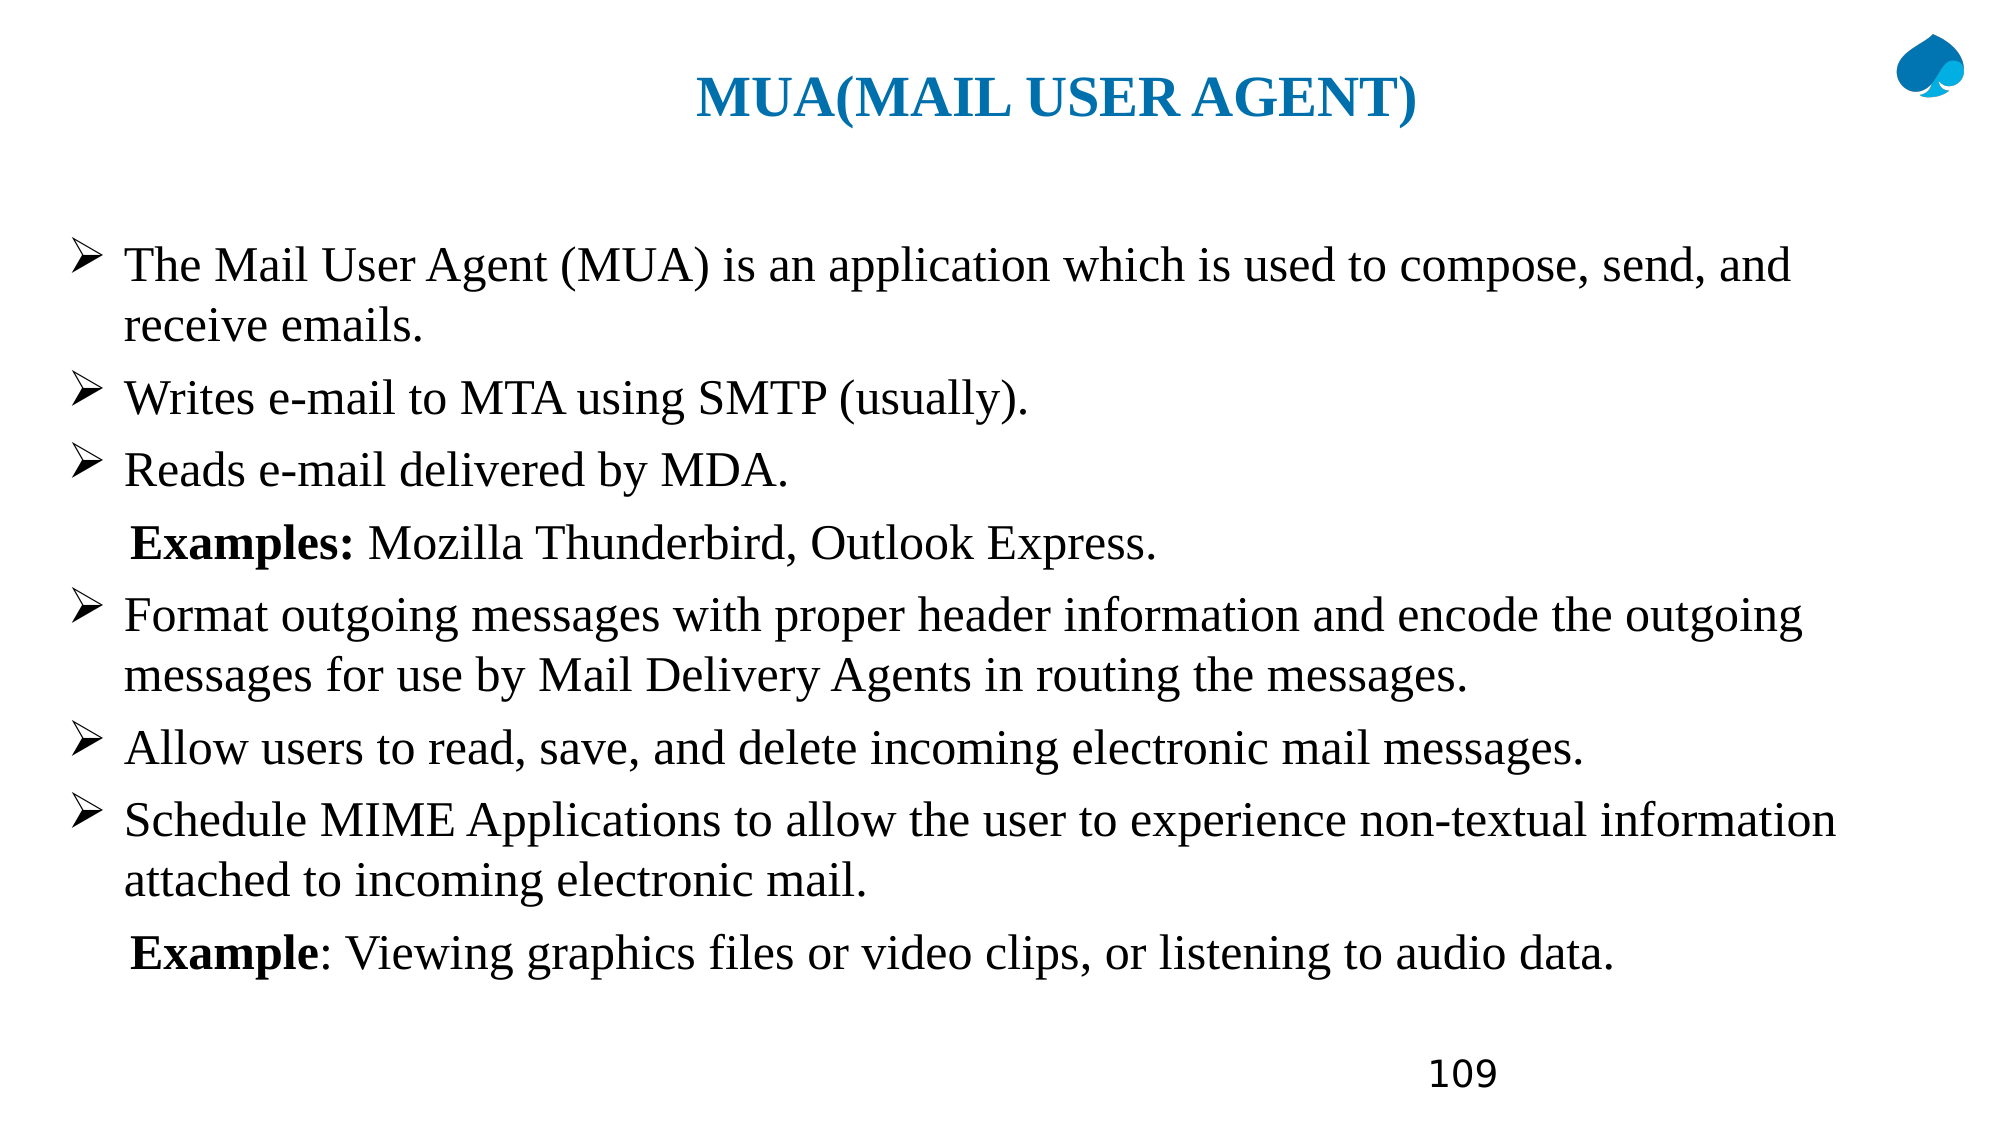

# MUA(MAIL USER AGENT)
The Mail User Agent (MUA) is an application which is used to compose, send, and receive emails.
Writes e-mail to MTA using SMTP (usually).
Reads e-mail delivered by MDA.
     Examples: Mozilla Thunderbird, Outlook Express.
Format outgoing messages with proper header information and encode the outgoing messages for use by Mail Delivery Agents in routing the messages.
Allow users to read, save, and delete incoming electronic mail messages.
Schedule MIME Applications to allow the user to experience non-textual information attached to incoming electronic mail.
     Example: Viewing graphics files or video clips, or listening to audio data.

109